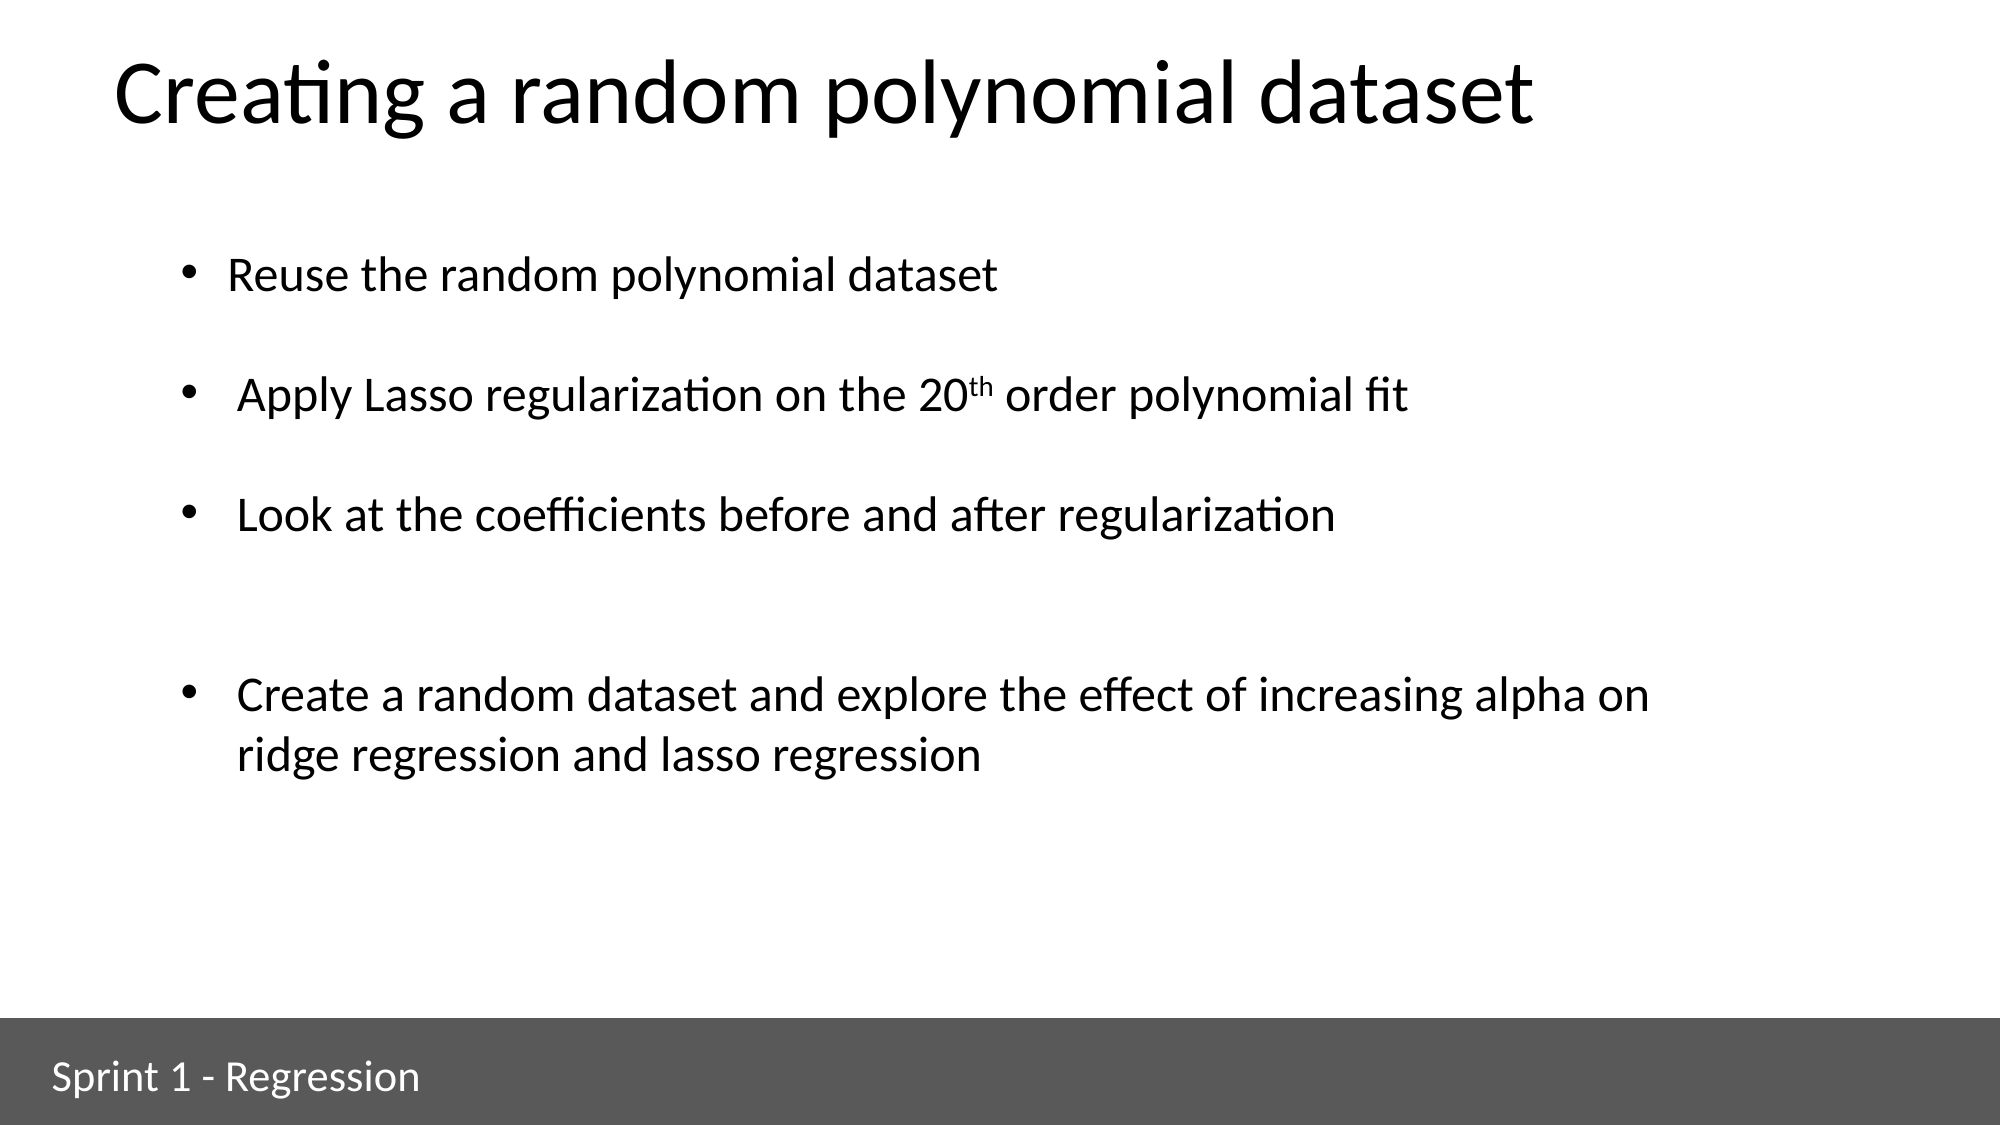

# Creating a random polynomial dataset
Reuse the random polynomial dataset

Apply Lasso regularization on the 20th order polynomial fit

Look at the coefficients before and after regularization

Create a random dataset and explore the effect of increasing alpha on ridge regression and lasso regression

Sprint 1 - Regression